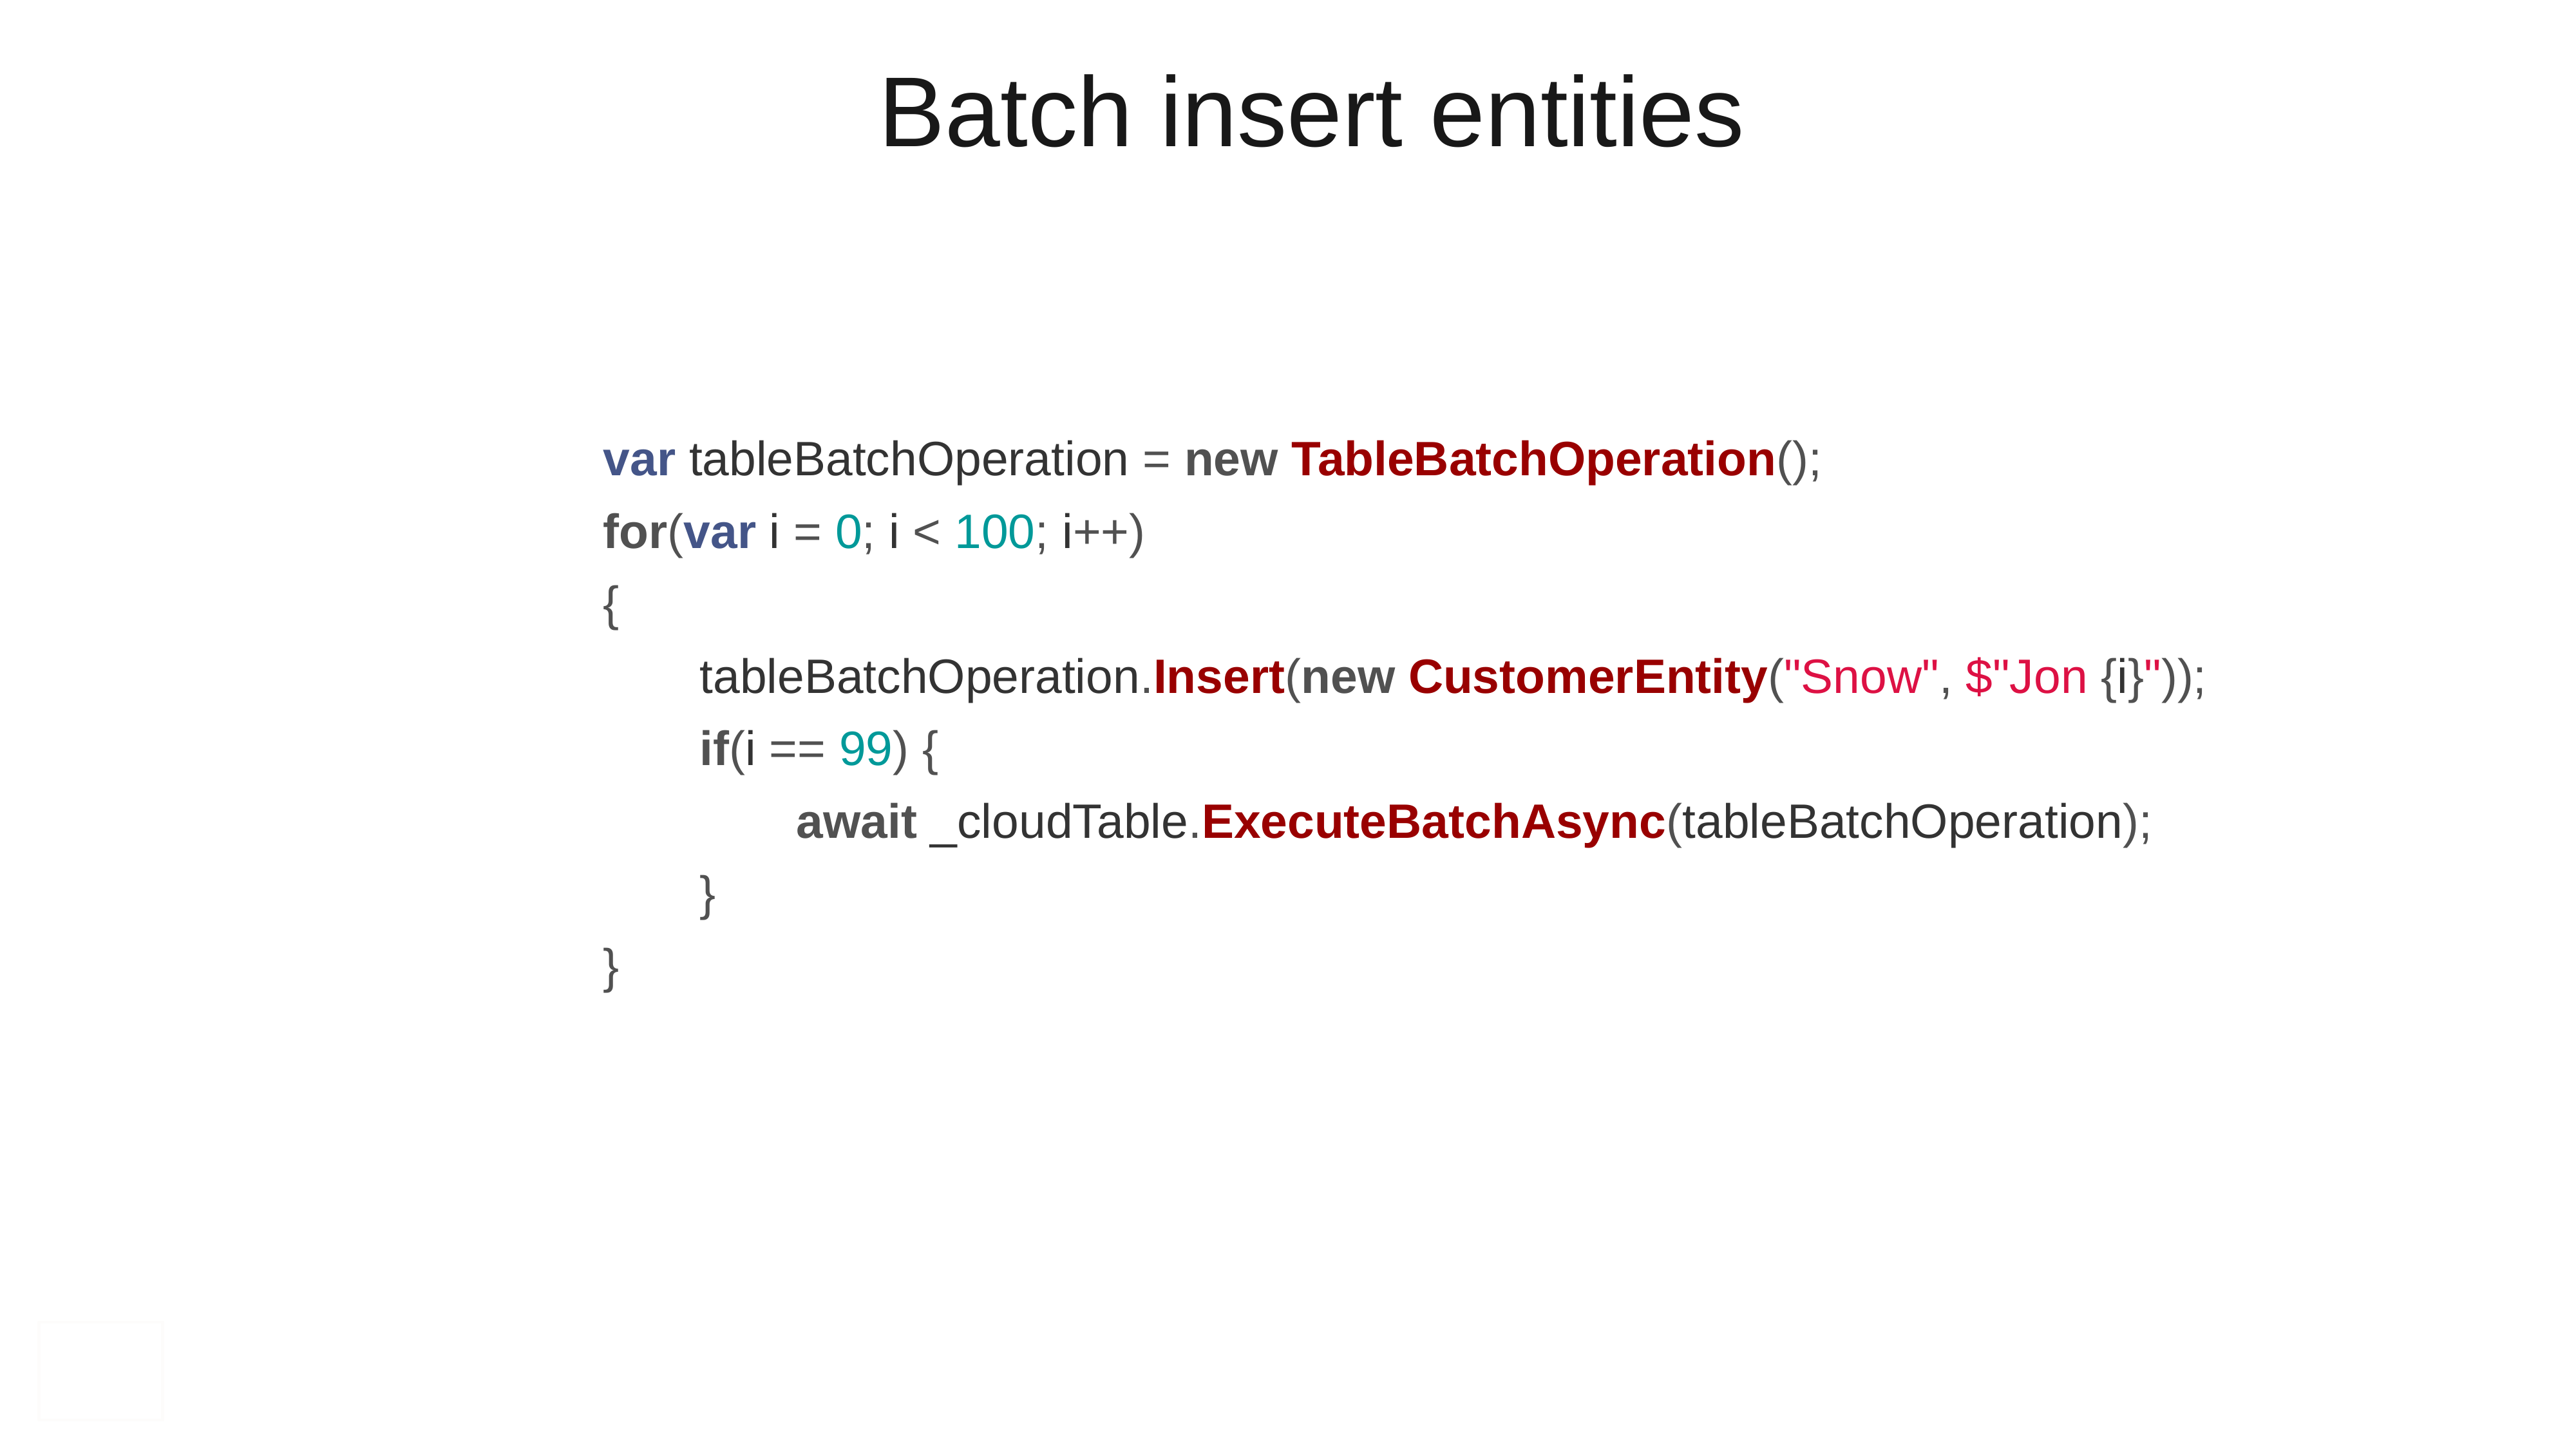

# Batch insert entities
var tableBatchOperation = new TableBatchOperation();
for(var i = 0; i < 100; i++)
{
	tableBatchOperation.Insert(new CustomerEntity("Snow", $"Jon {i}"));
	if(i == 99) {
		await _cloudTable.ExecuteBatchAsync(tableBatchOperation);
	}
}